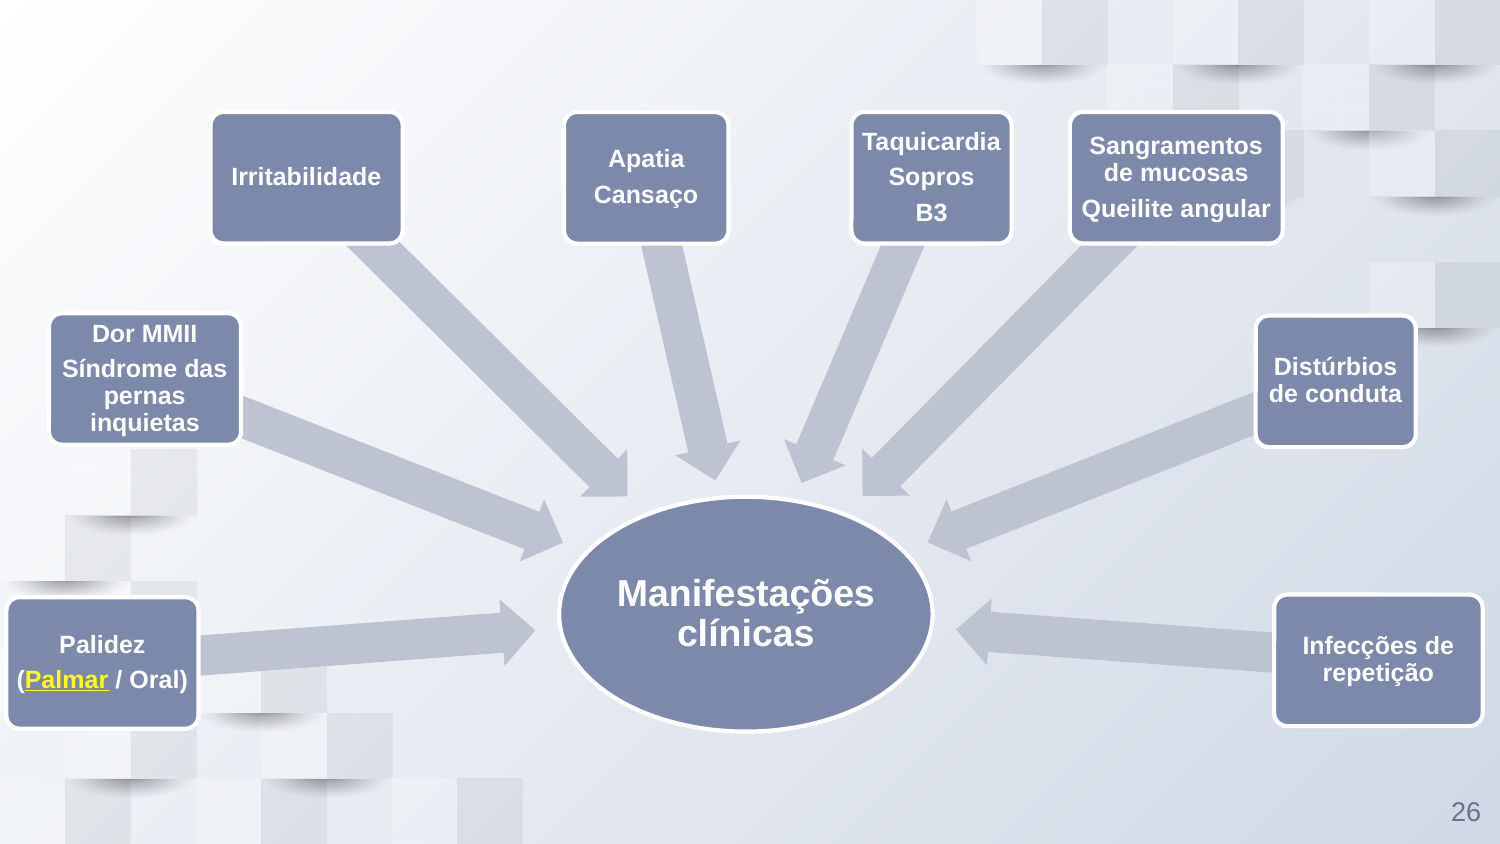

Irritabilidade
Taquicardia
Sopros
B3
Sangramentos de mucosas
Queilite angular
Apatia
Cansaço

Dor MMII
Síndrome das pernas inquietas
Distúrbios de conduta

Manifestações clínicas

Infecções de repetição
Palidez
(Palmar / Oral)

26